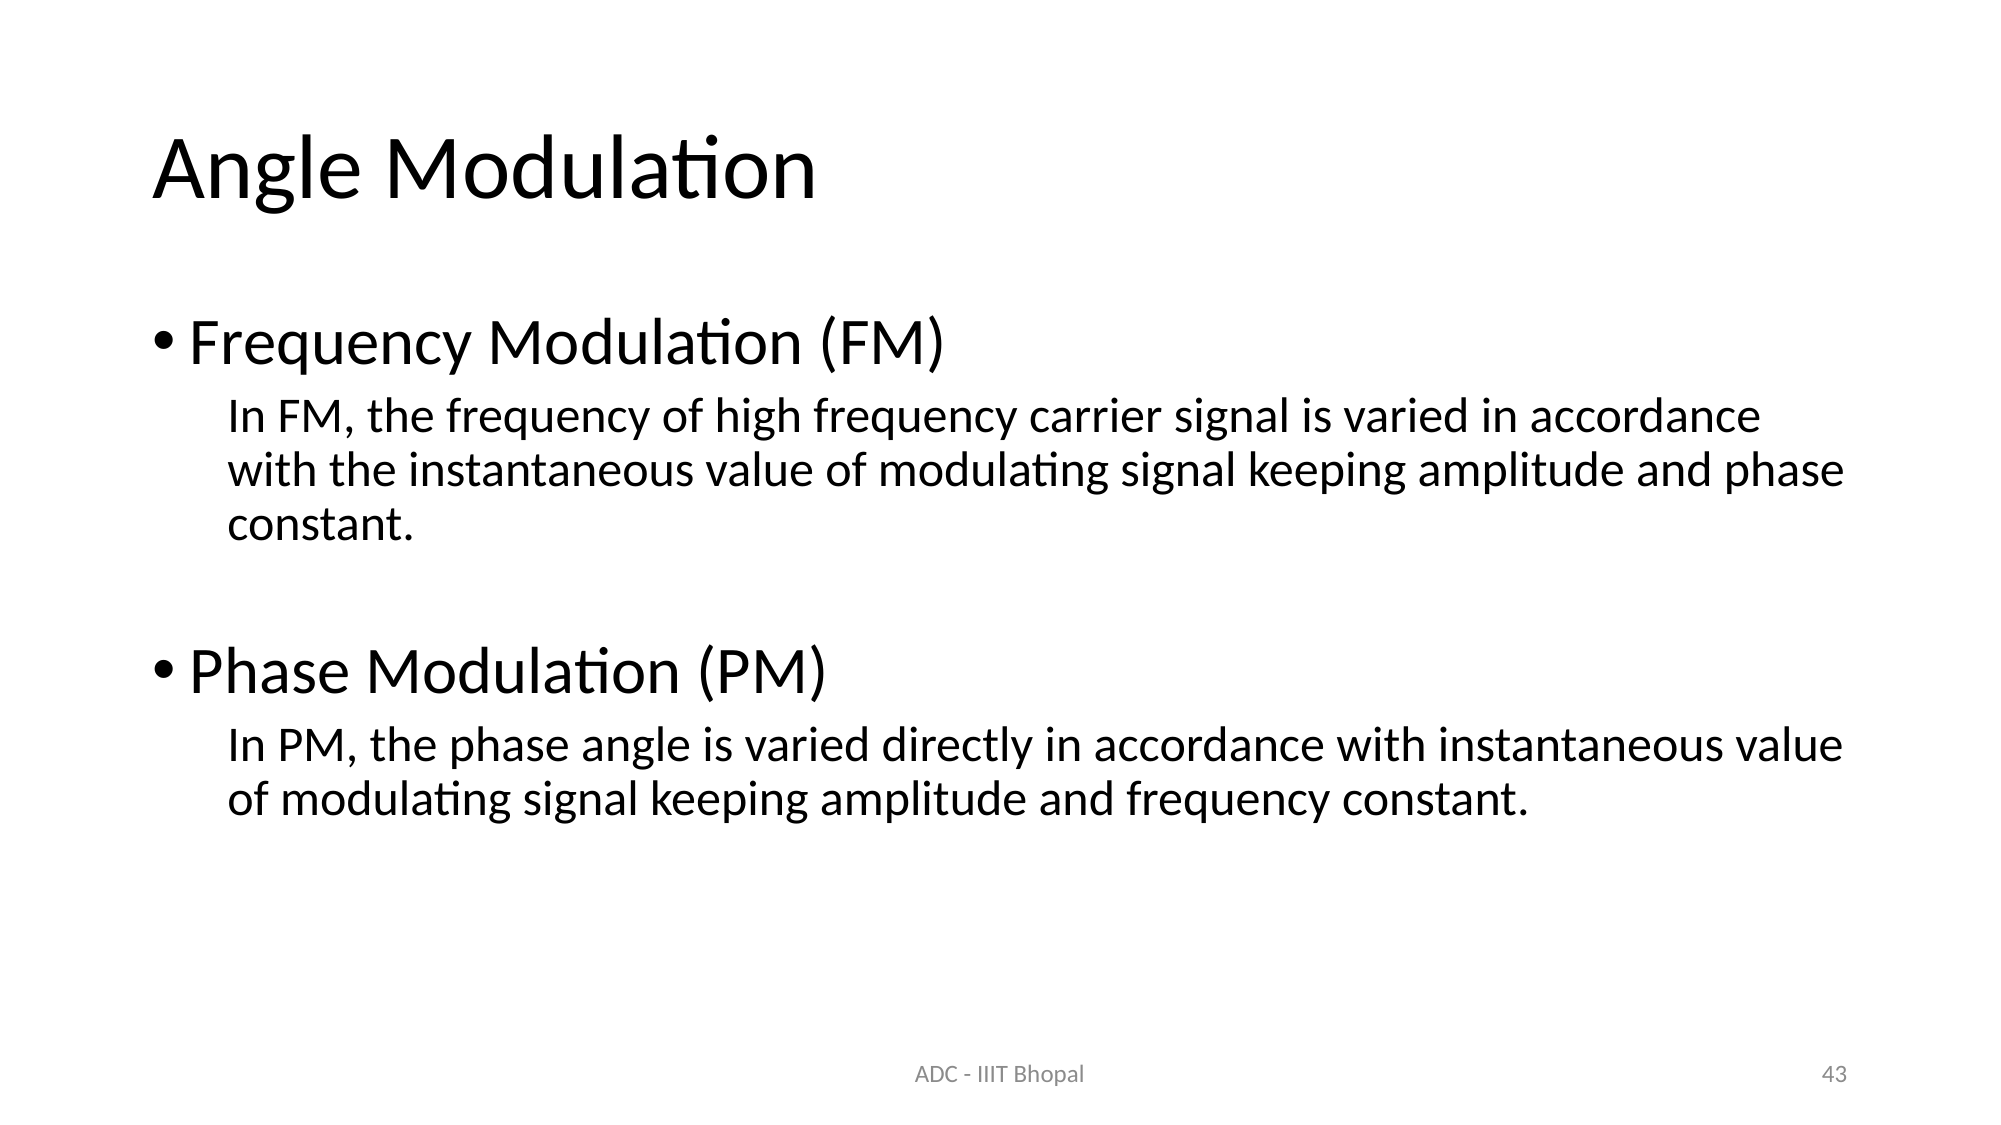

# Angle Modulation
Frequency Modulation (FM)
In FM, the frequency of high frequency carrier signal is varied in accordance with the instantaneous value of modulating signal keeping amplitude and phase constant.

Phase Modulation (PM)
In PM, the phase angle is varied directly in accordance with instantaneous value of modulating signal keeping amplitude and frequency constant.
ADC - IIIT Bhopal
43